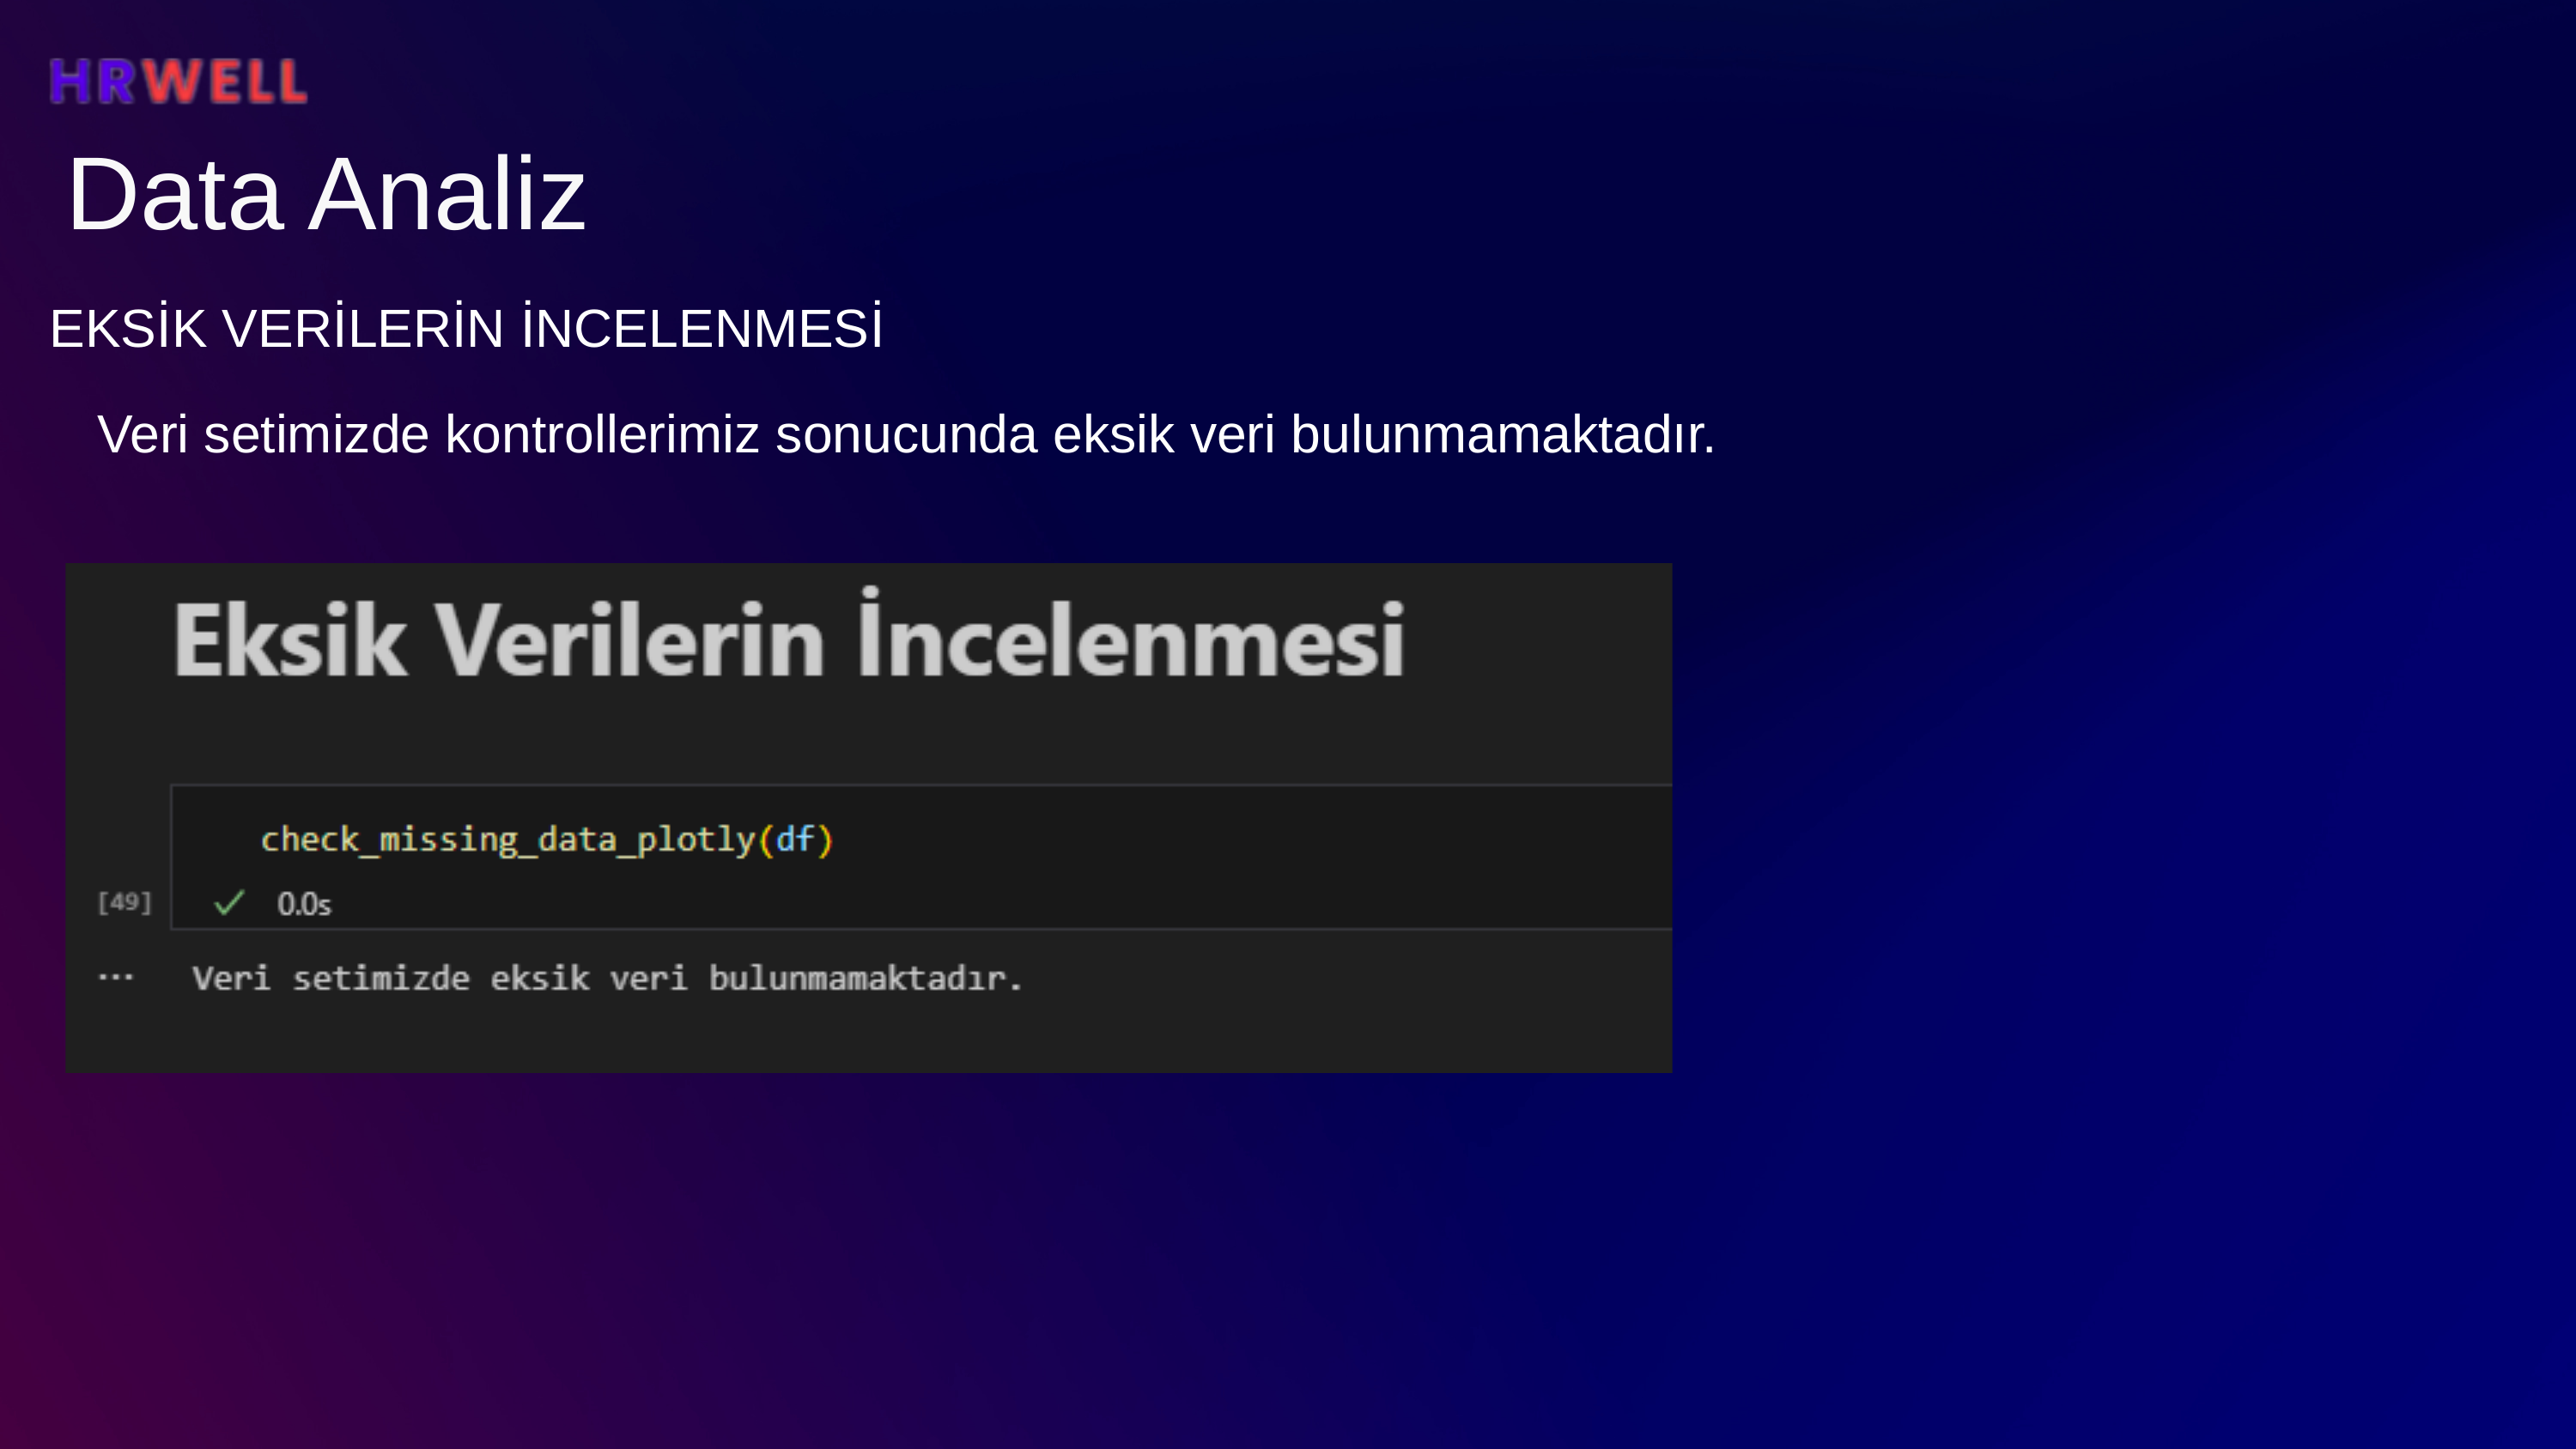

Frontend Architecture

Data Analiz
EKSİK VERİLERİN İNCELENMESİ
Veri setimizde kontrollerimiz sonucunda eksik veri bulunmamaktadır.